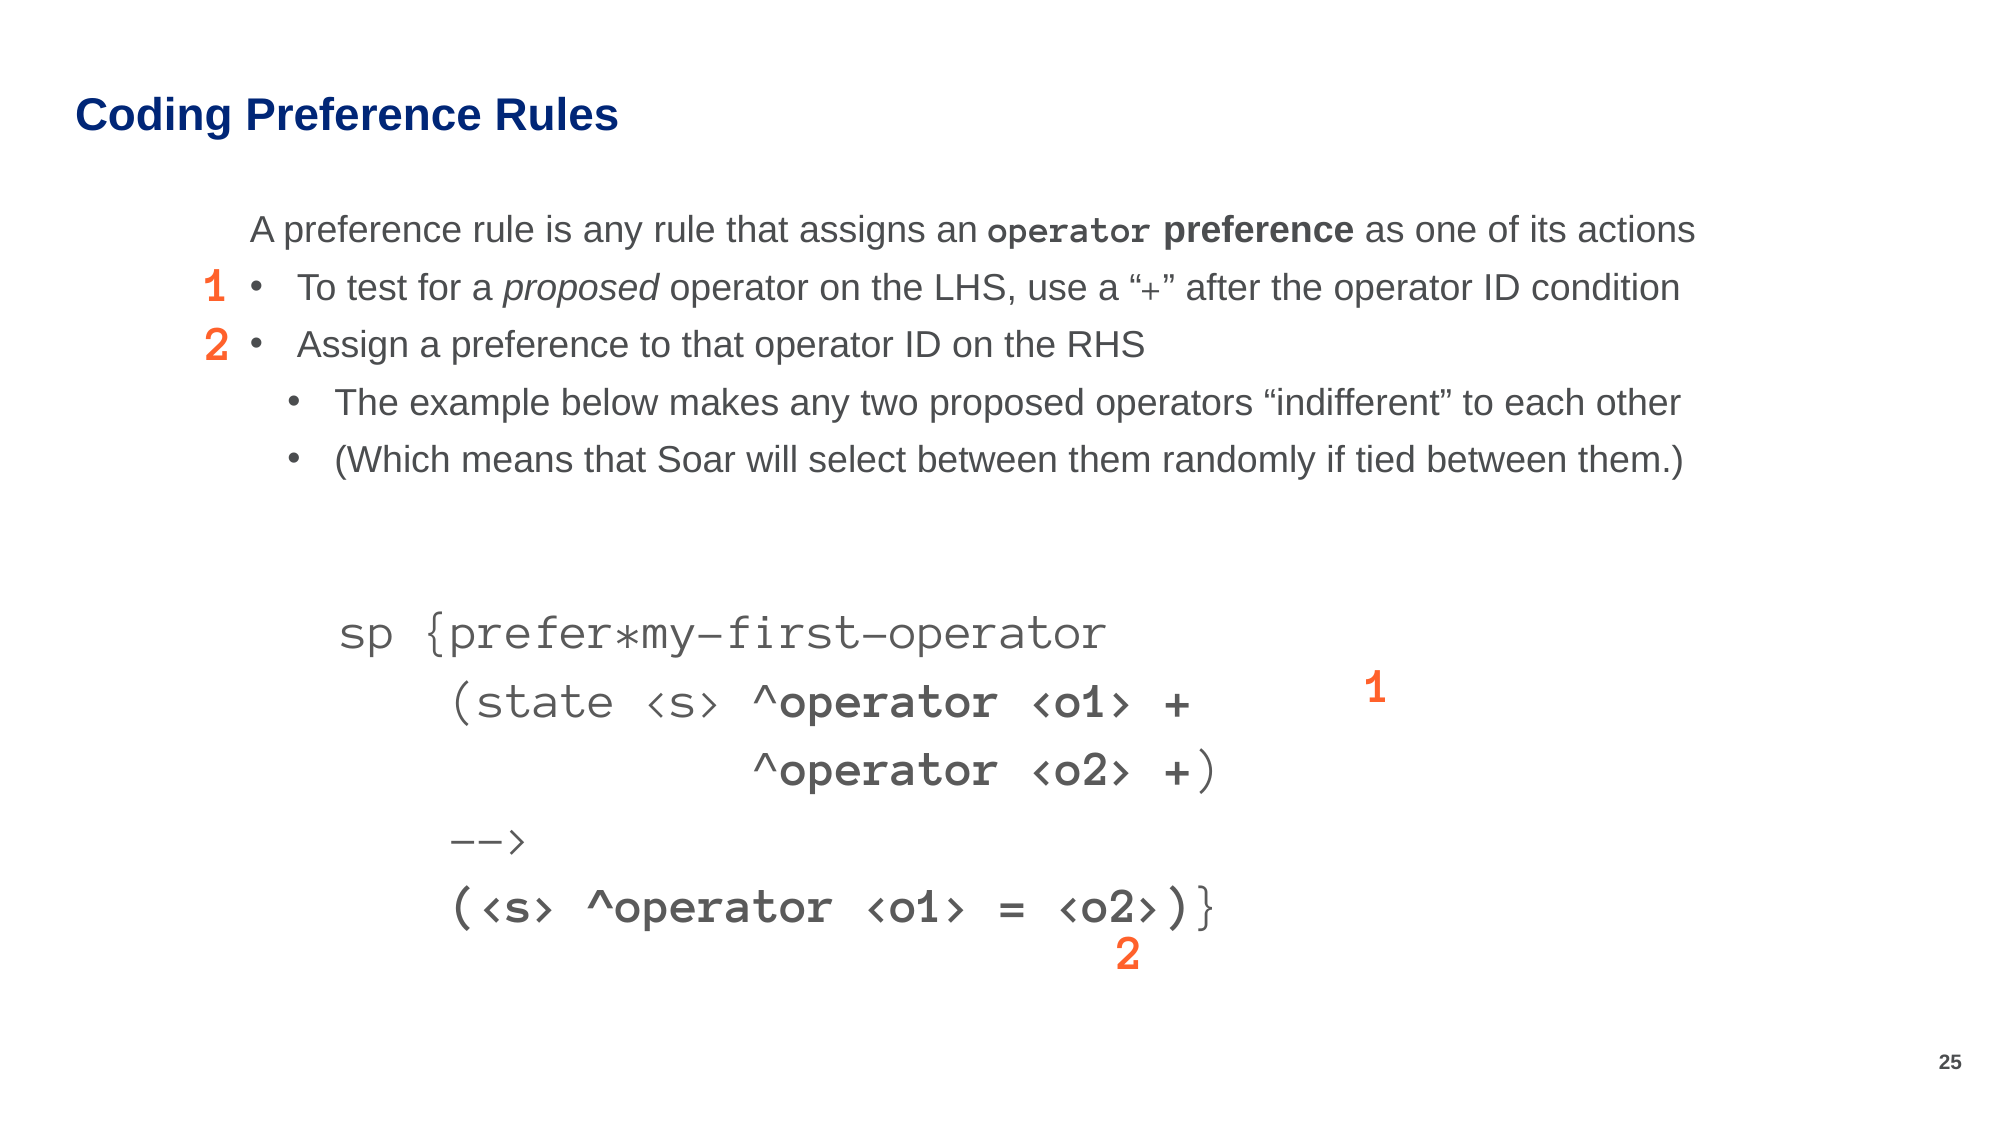

# Coding Preference Rules
A preference rule is any rule that assigns an operator preference as one of its actions
To test for a proposed operator on the LHS, use a “+” after the operator ID condition
Assign a preference to that operator ID on the RHS
The example below makes any two proposed operators “indifferent” to each other
(Which means that Soar will select between them randomly if tied between them.)
1
2
sp {prefer*my-first-operator
    (state <s> ^operator <o1> +
               ^operator <o2> +)
    -->
    (<s> ^operator <o1> = <o2>)}
1
2